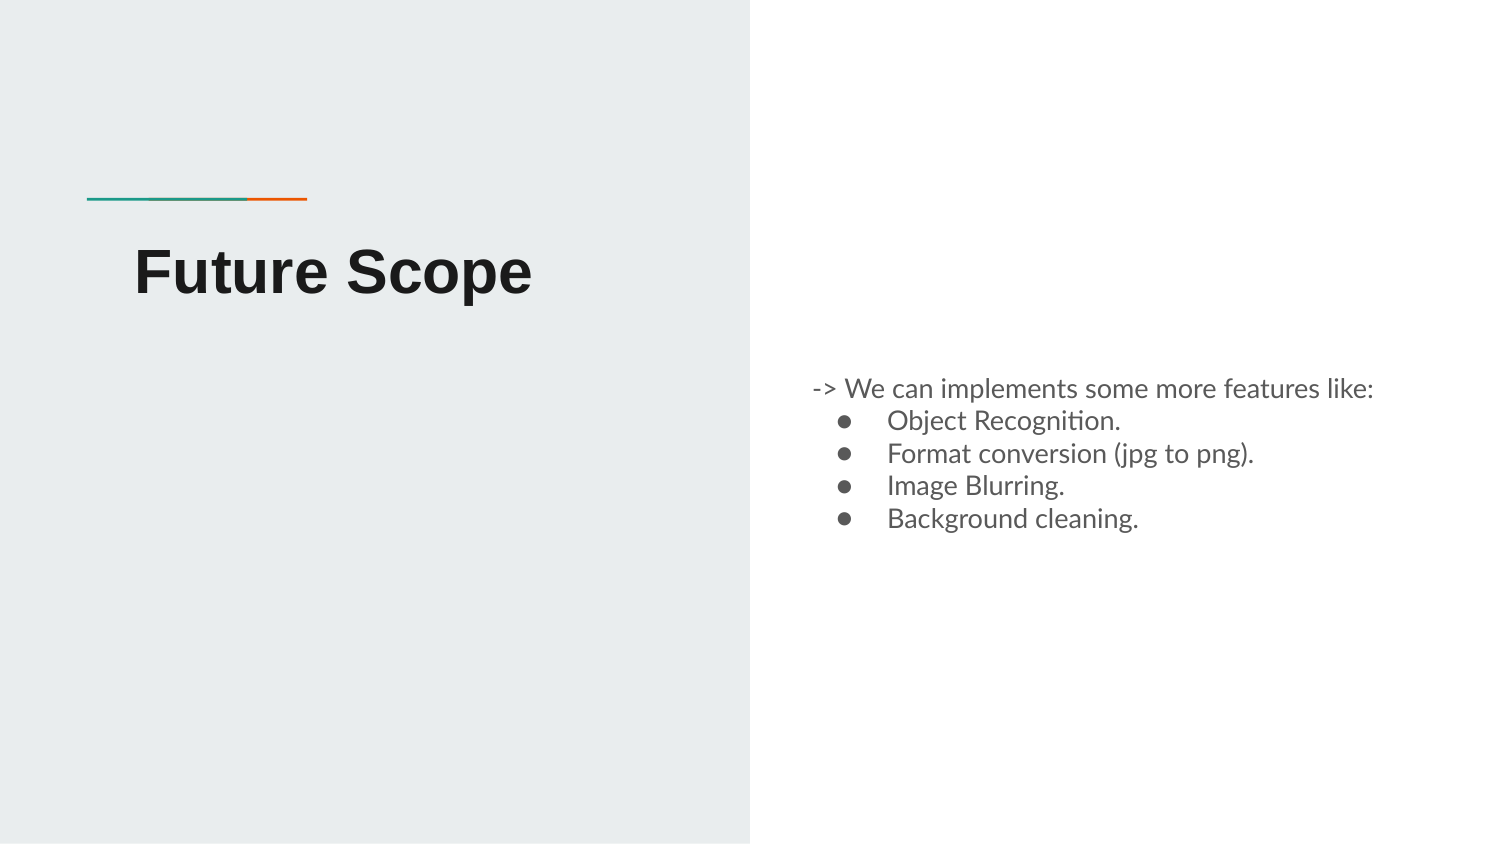

# Future Scope
1
-> We can implements some more features like:
Object Recognition.
Format conversion (jpg to png).
Image Blurring.
Background cleaning.